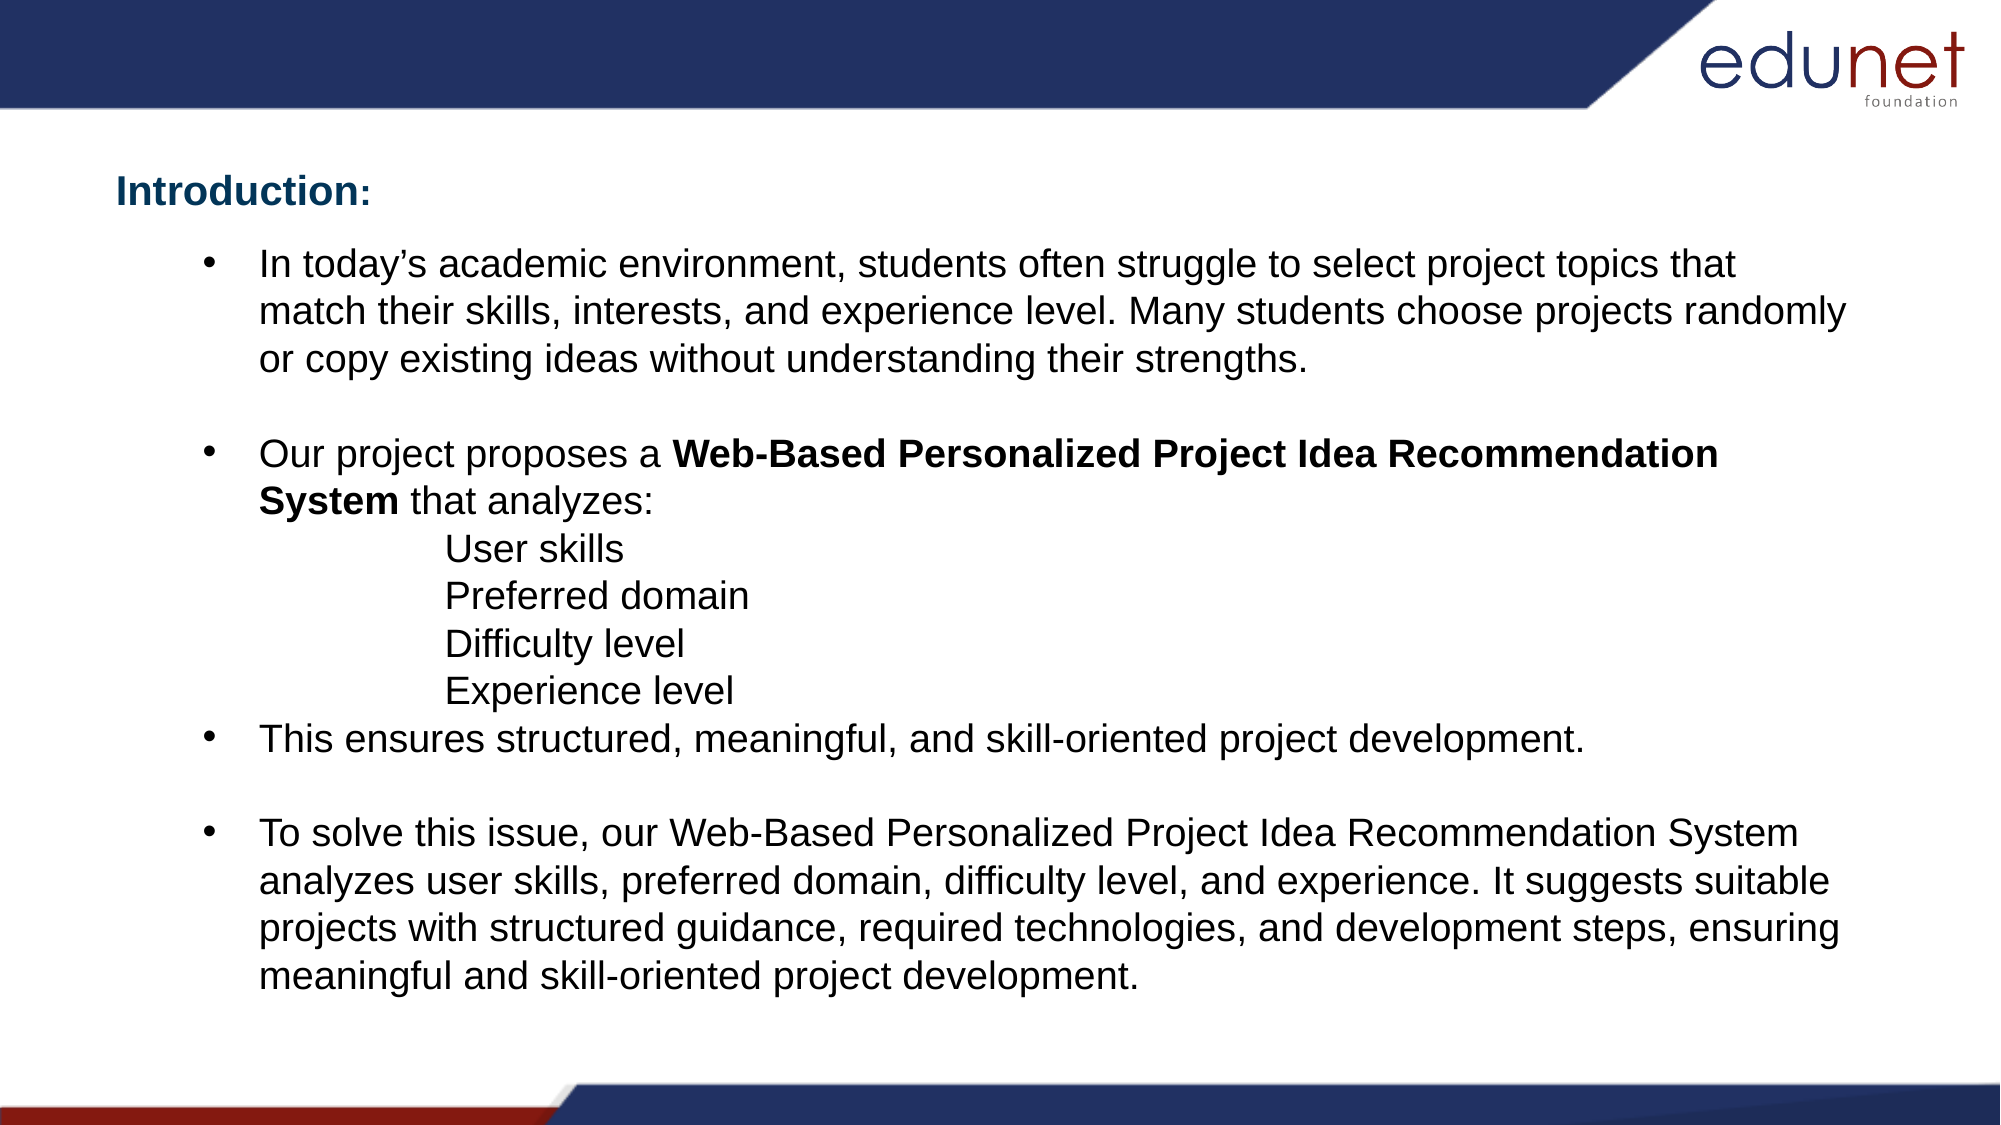

Introduction:

In today’s academic environment, students often struggle to select project topics that match their skills, interests, and experience level. Many students choose projects randomly or copy existing ideas without understanding their strengths.

Our project proposes a Web-Based Personalized Project Idea Recommendation System that analyzes:
                      User skills
                      Preferred domain
                      Difficulty level
                      Experience level
This ensures structured, meaningful, and skill-oriented project development.

To solve this issue, our Web-Based Personalized Project Idea Recommendation System analyzes user skills, preferred domain, difficulty level, and experience. It suggests suitable projects with structured guidance, required technologies, and development steps, ensuring meaningful and skill-oriented project development.